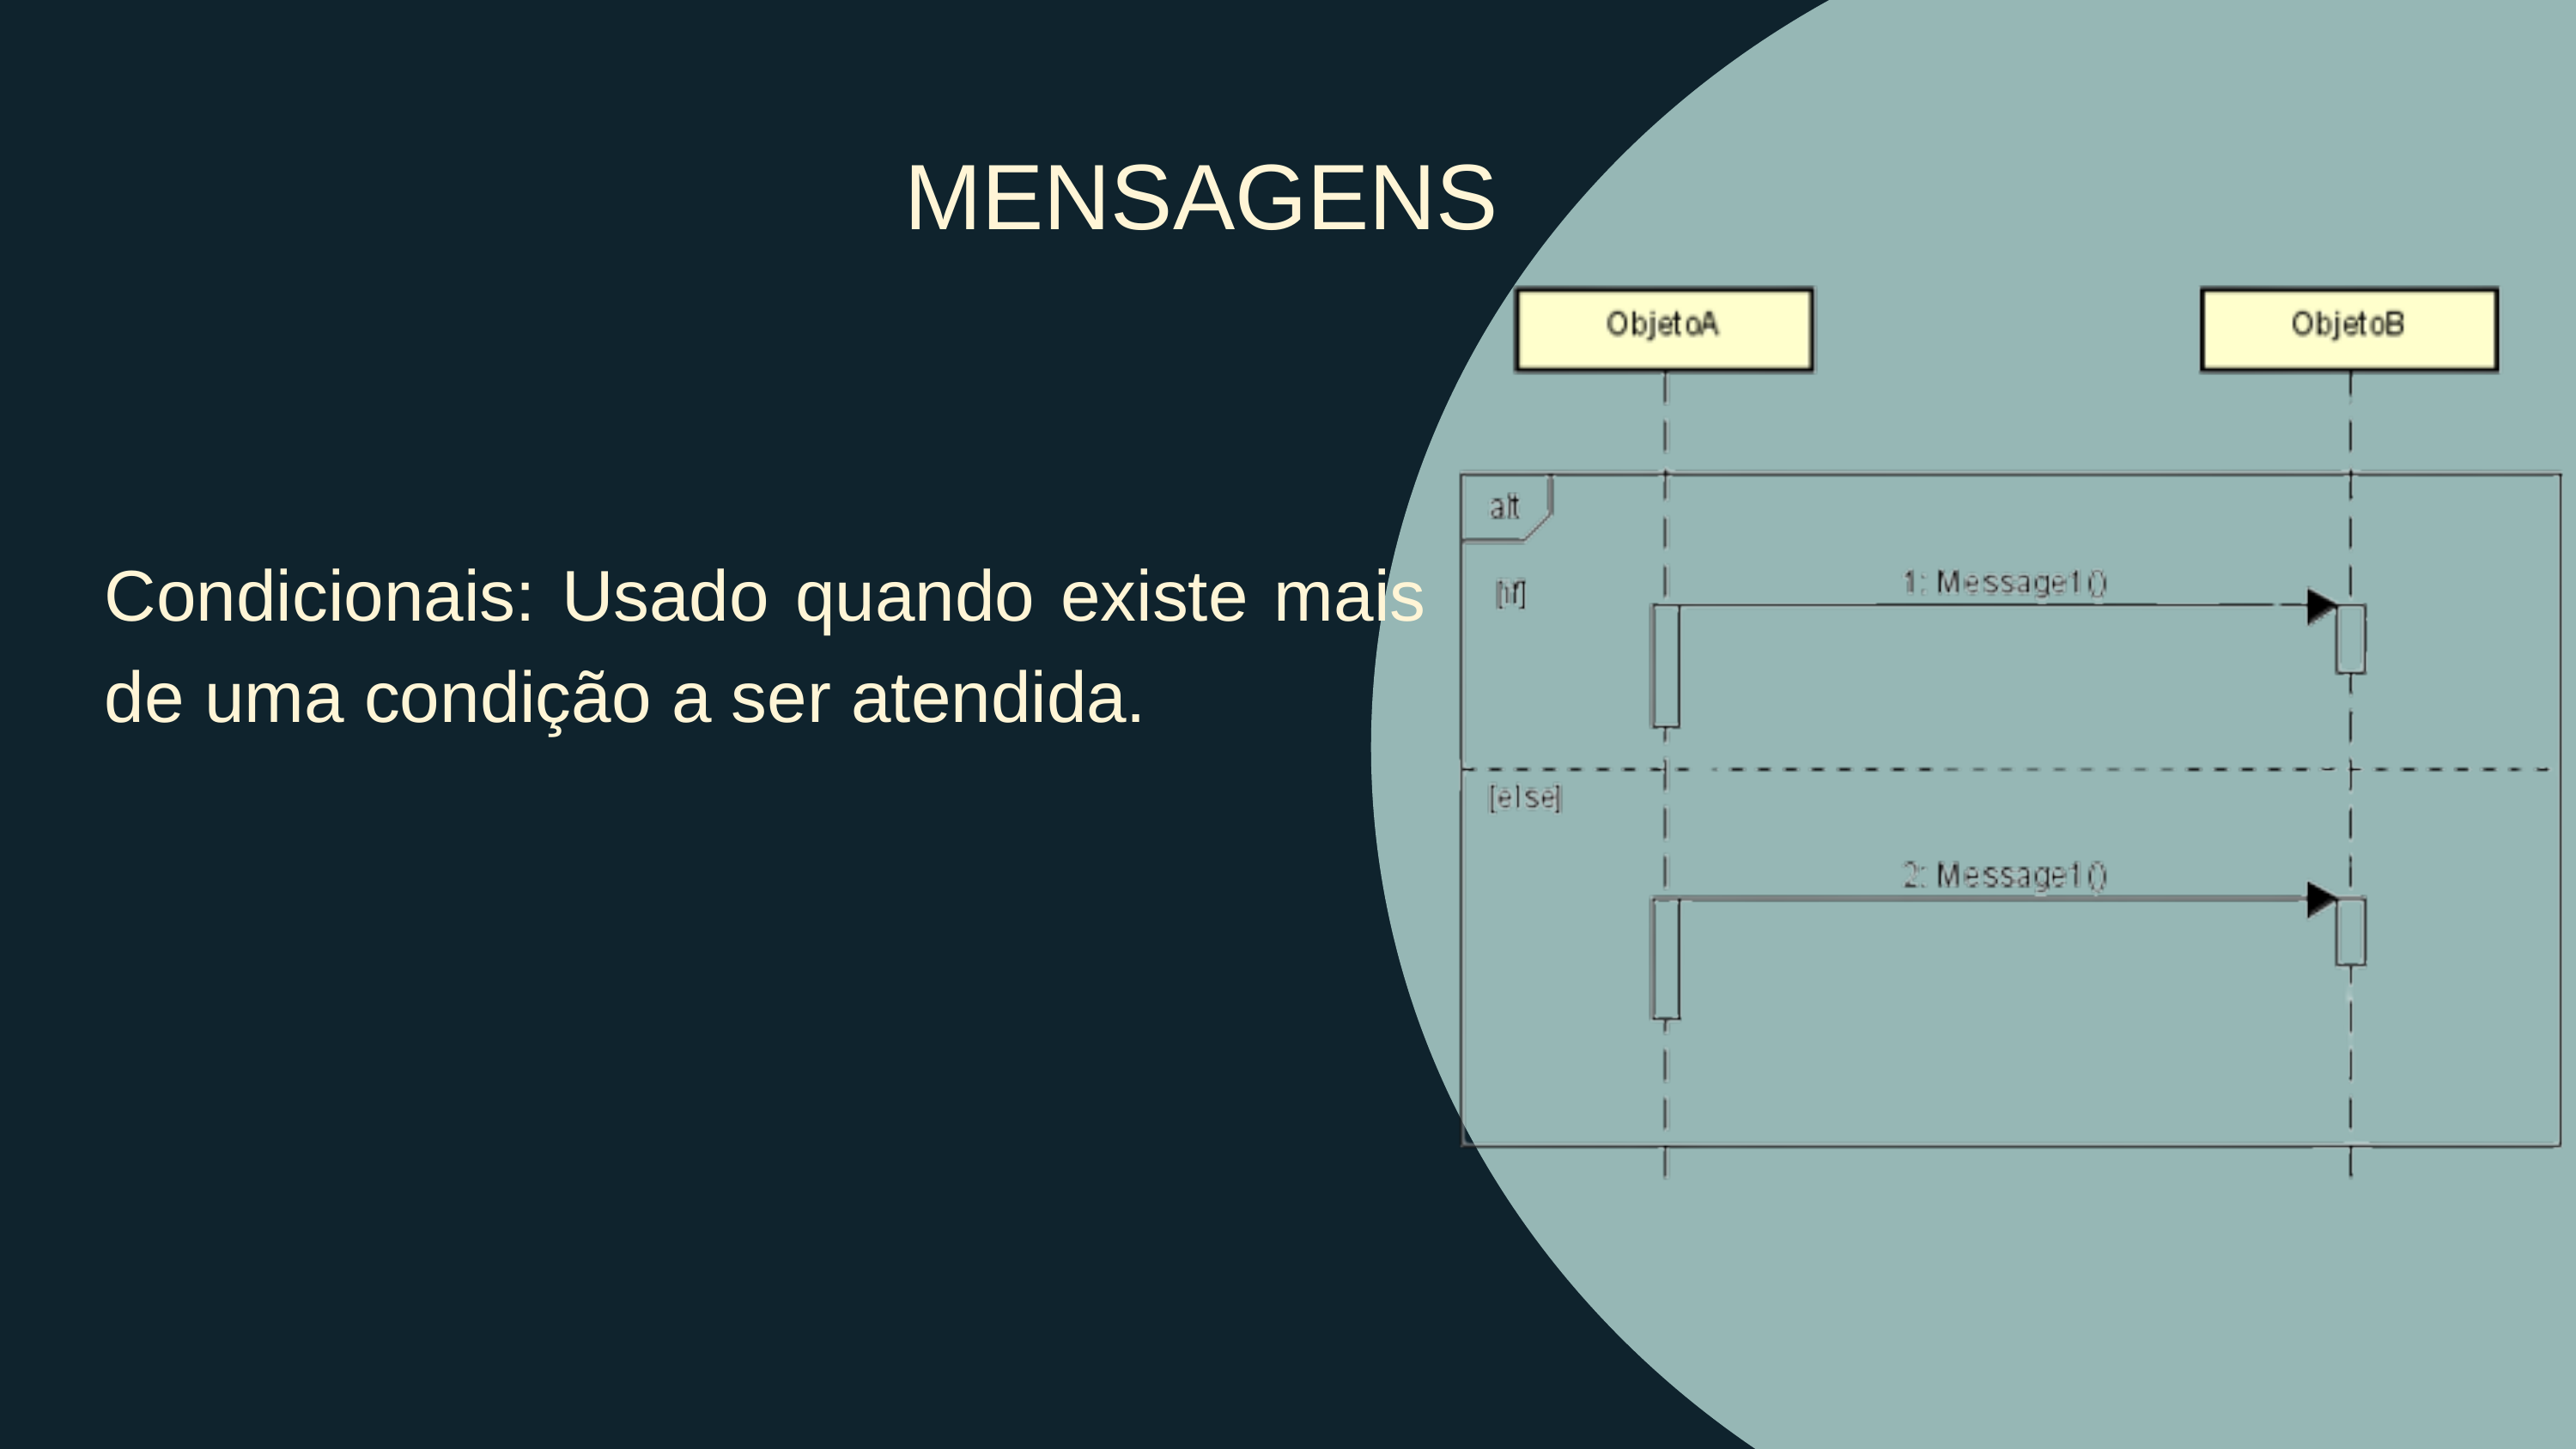

MENSAGENS

Condicionais: Usado quando existe mais de uma condição a ser atendida.